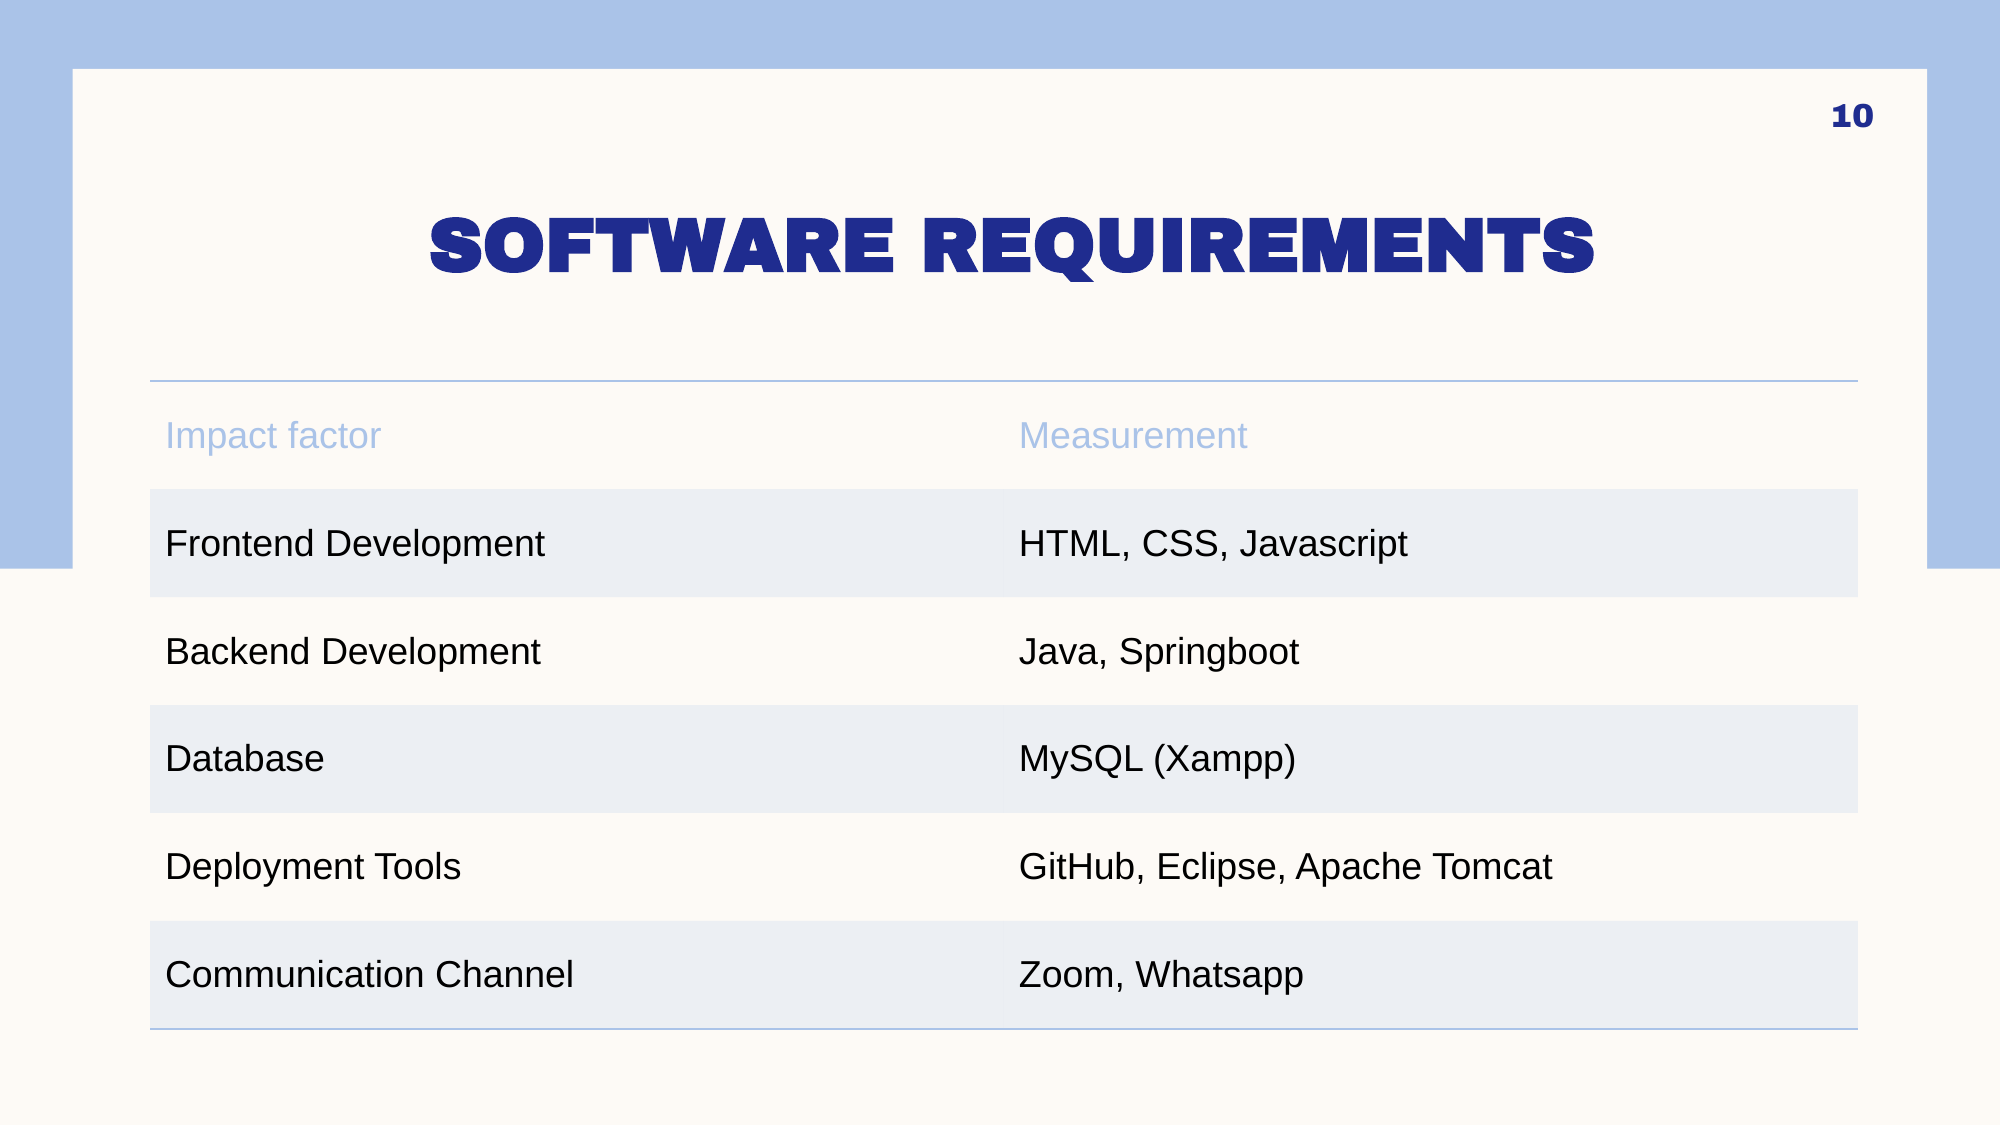

10
# Software requirements
| Impact factor | Measurement |
| --- | --- |
| Frontend Development | HTML, CSS, Javascript |
| Backend Development | Java, Springboot |
| Database | MySQL (Xampp) |
| Deployment Tools | GitHub, Eclipse, Apache Tomcat |
| Communication Channel | Zoom, Whatsapp |